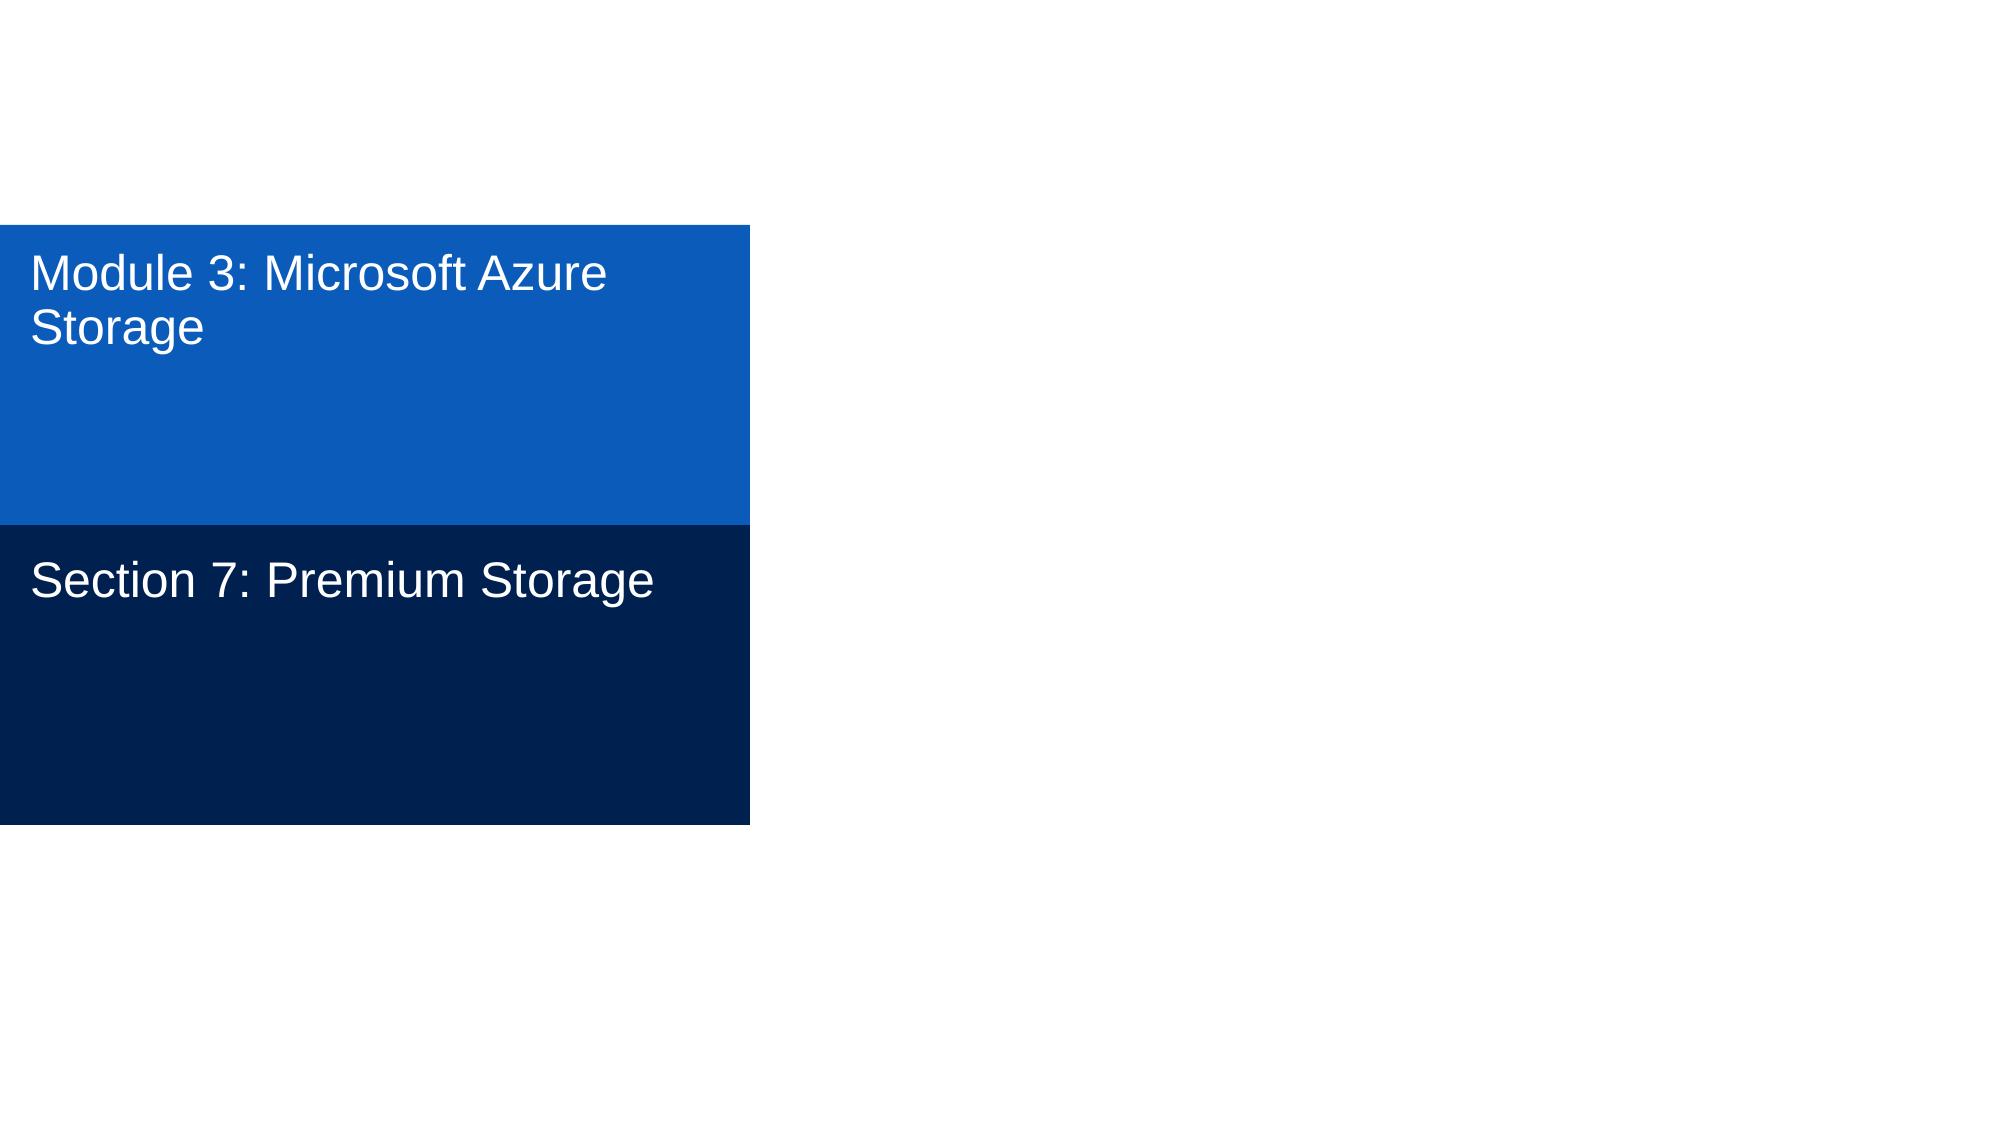

# Module 3: Microsoft Azure Storage
Section 7: Premium Storage